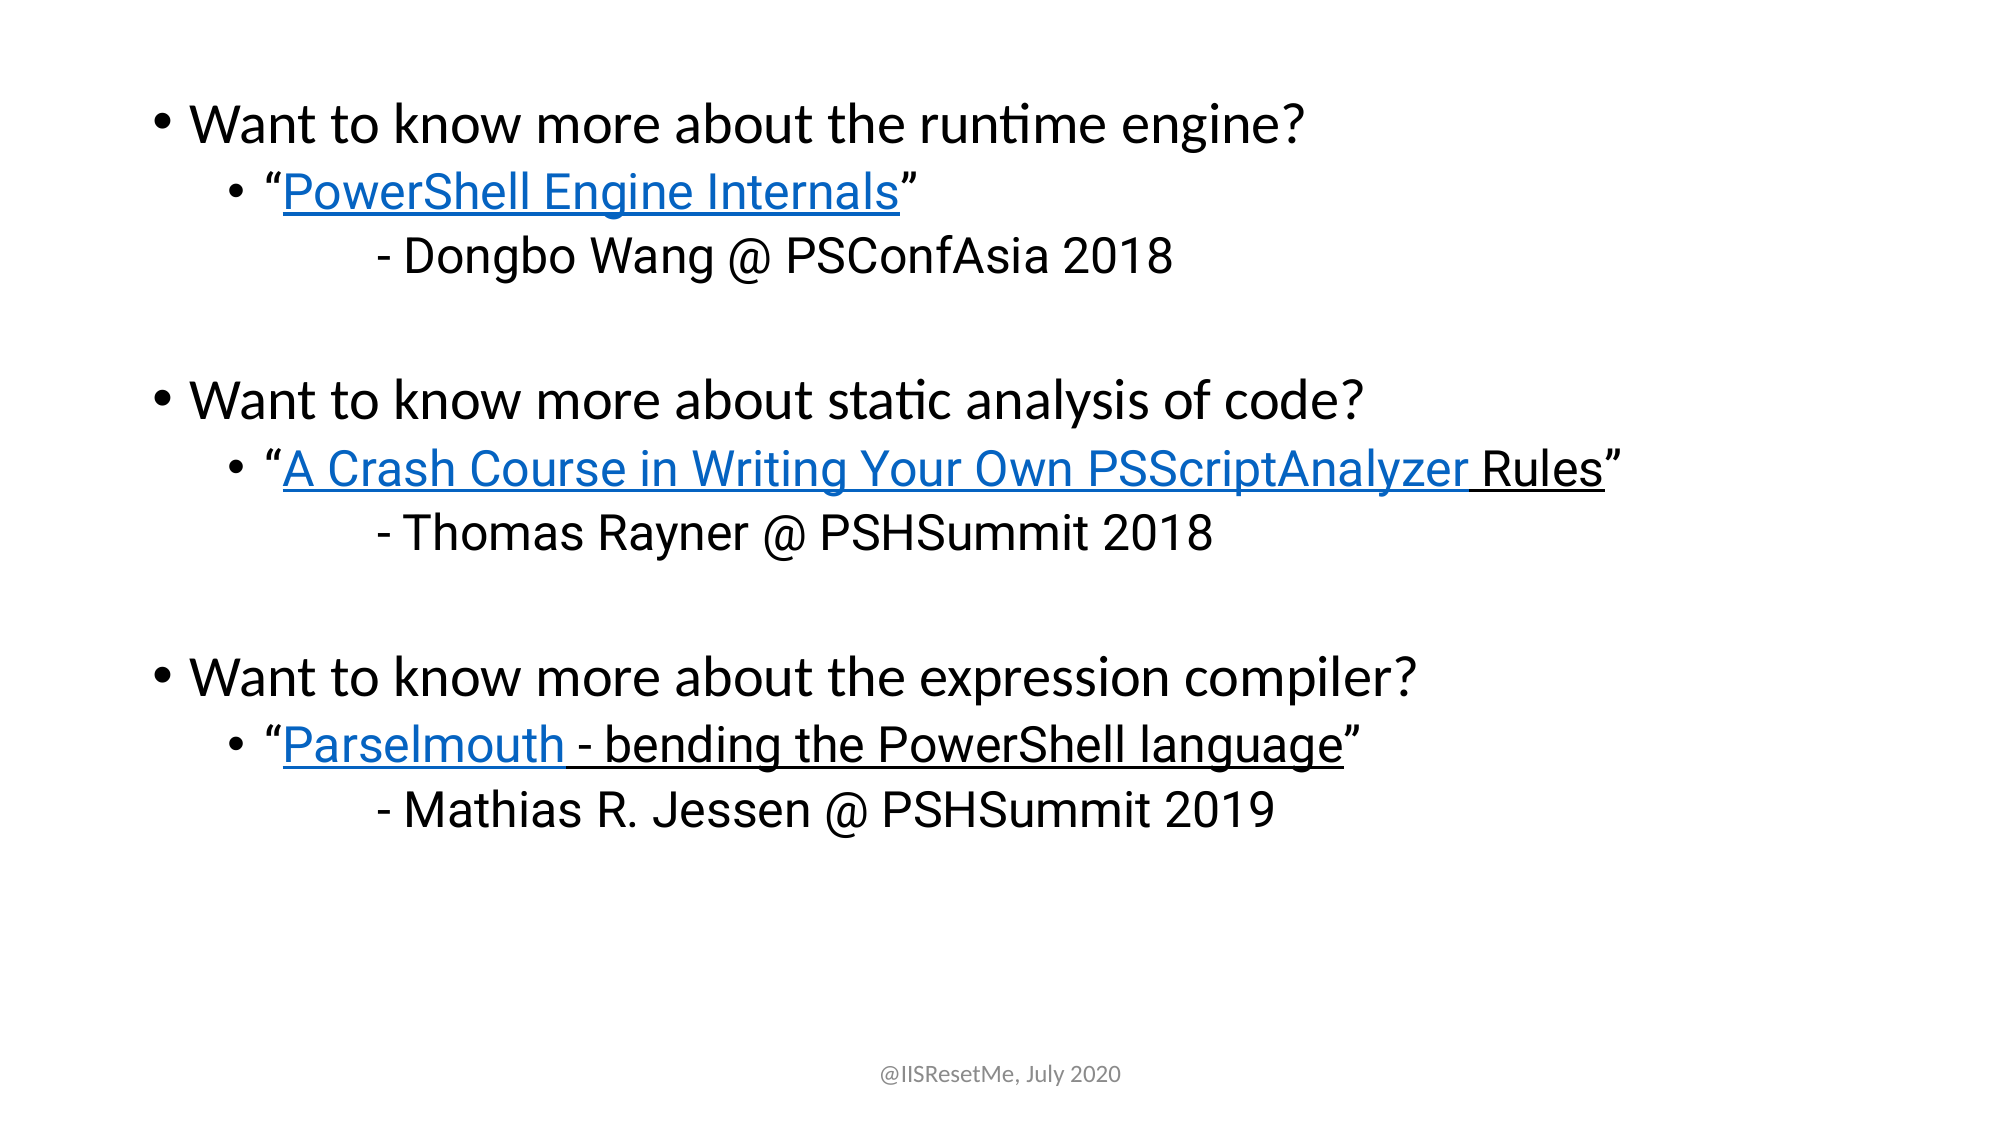

Want to know more about the runtime engine?
“PowerShell Engine Internals”
	- Dongbo Wang @ PSConfAsia 2018

Want to know more about static analysis of code?
“A Crash Course in Writing Your Own PSScriptAnalyzer Rules”
	- Thomas Rayner @ PSHSummit 2018

Want to know more about the expression compiler?
“Parselmouth - bending the PowerShell language”
	- Mathias R. Jessen @ PSHSummit 2019

@IISResetMe, July 2020